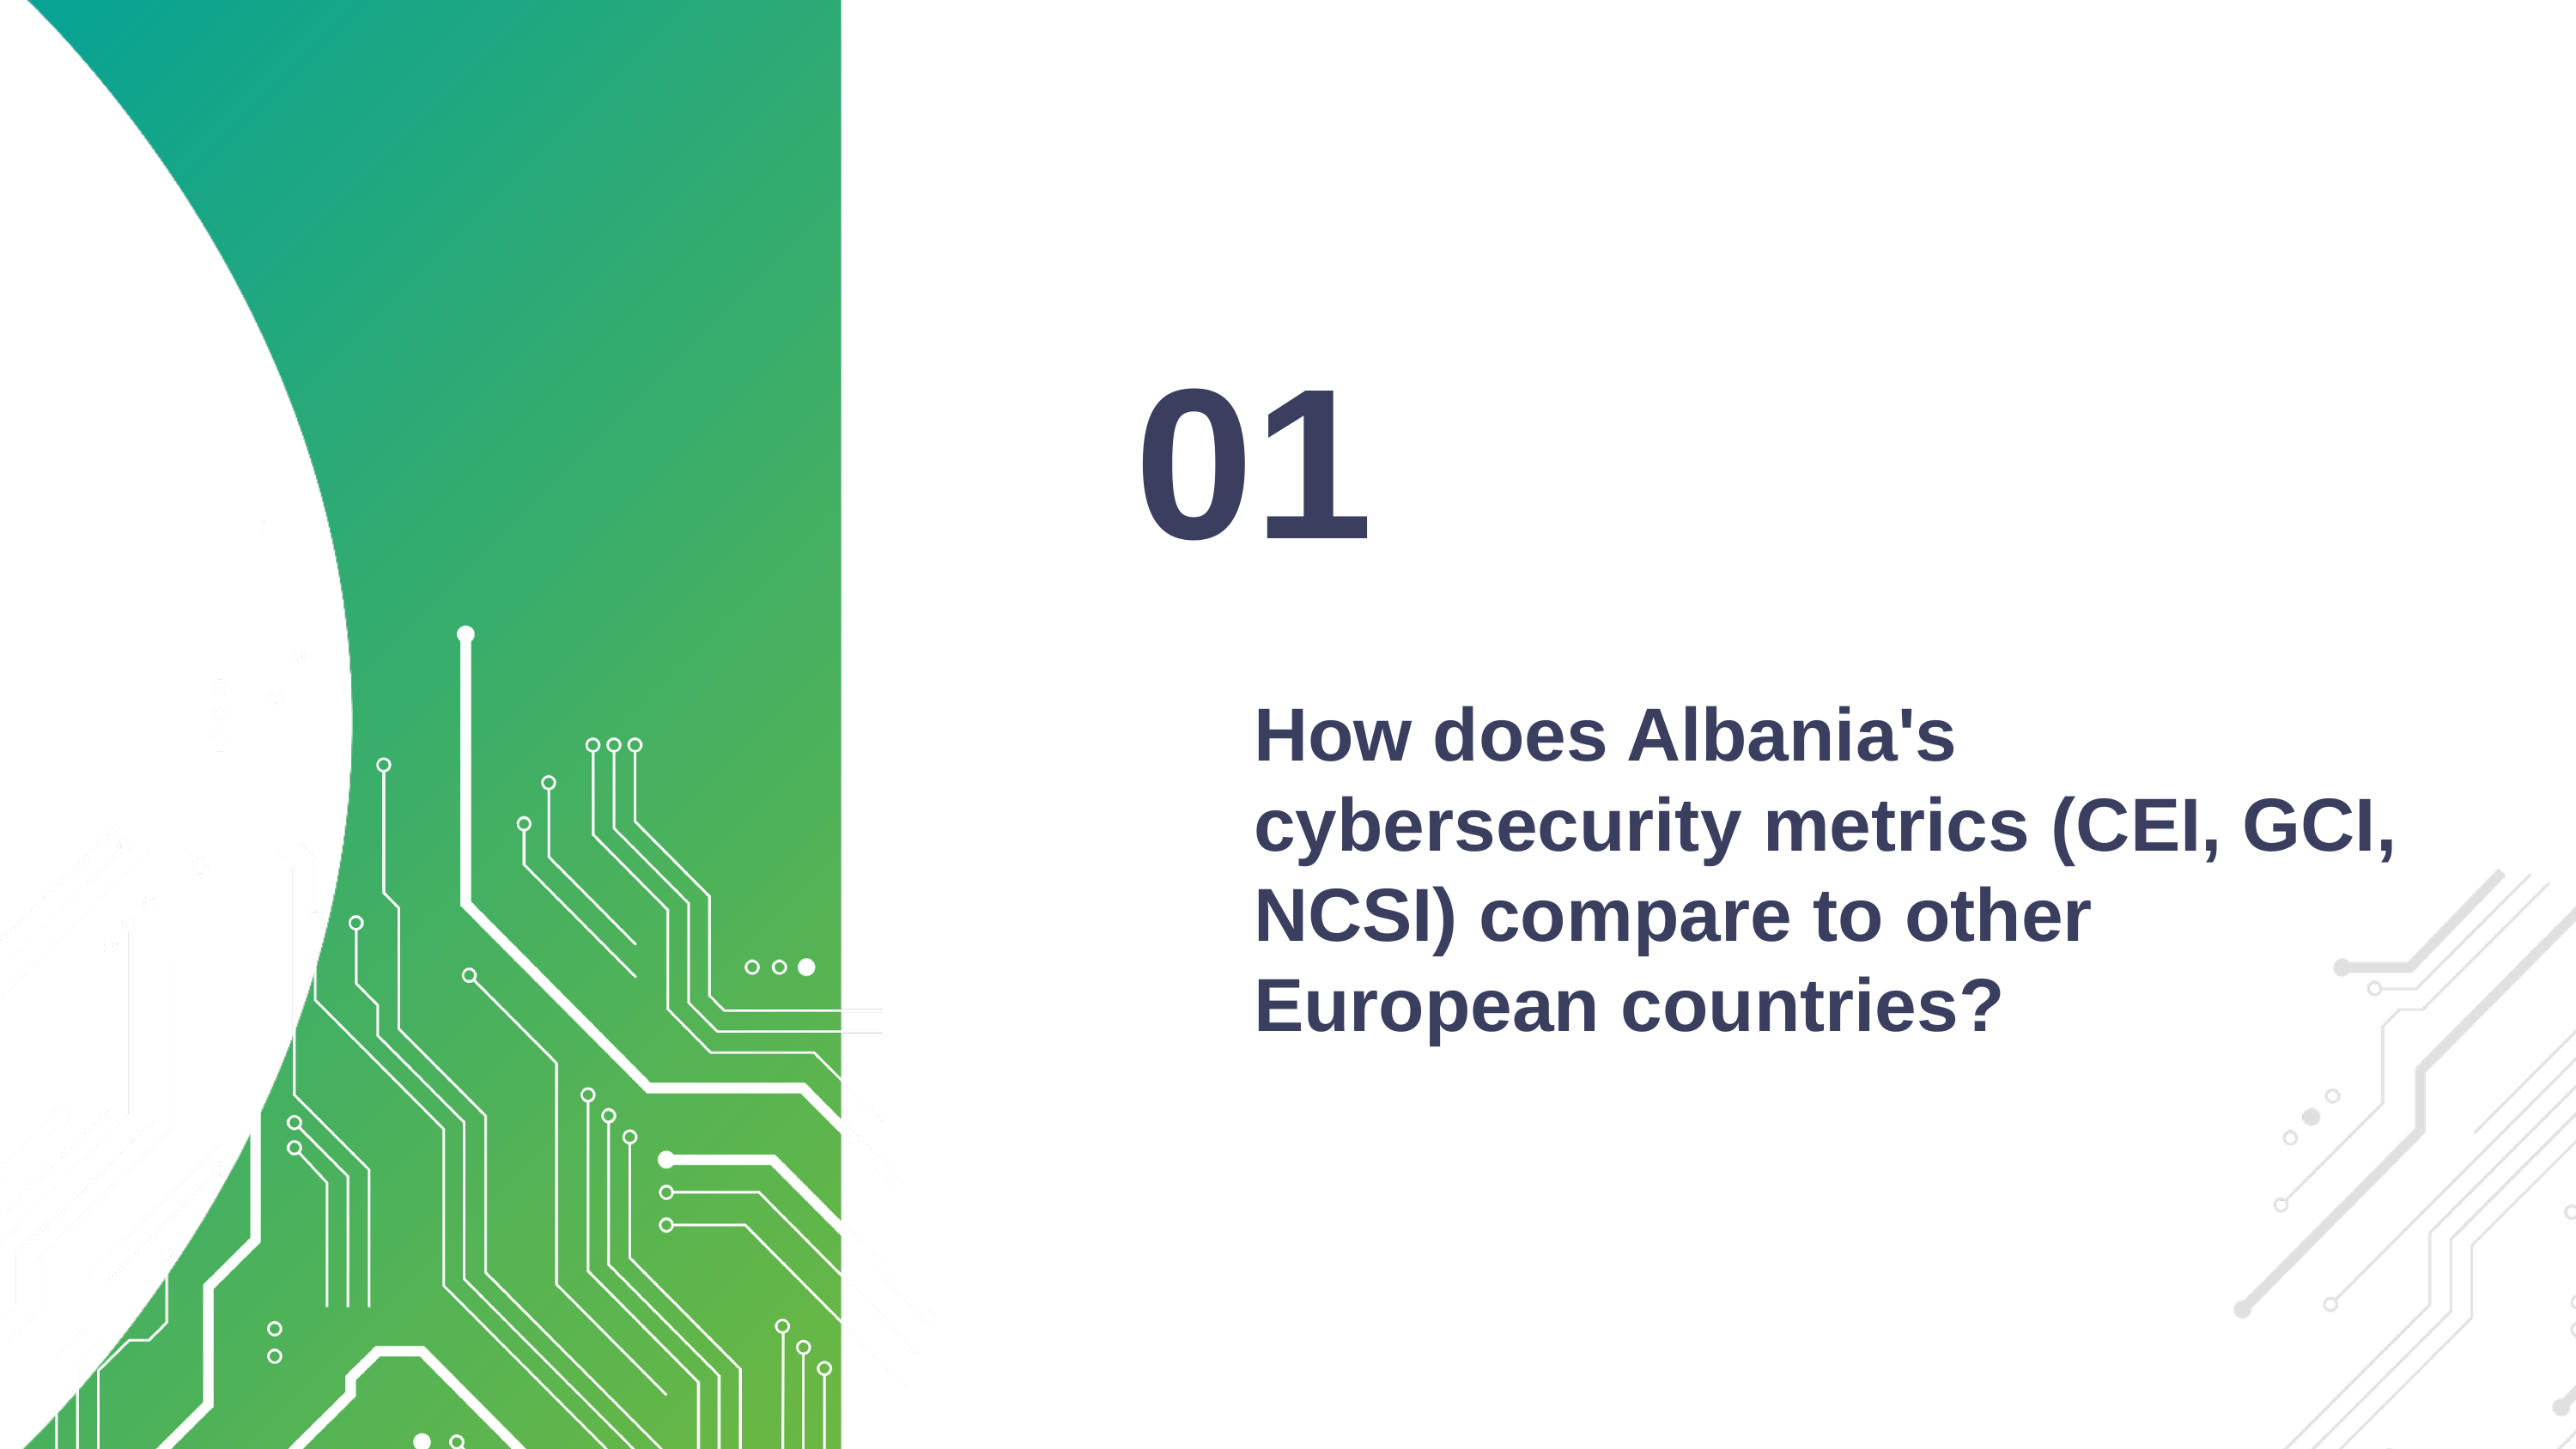

01

How does Albania's cybersecurity metrics (CEI, GCI, NCSI) compare to other European countries?